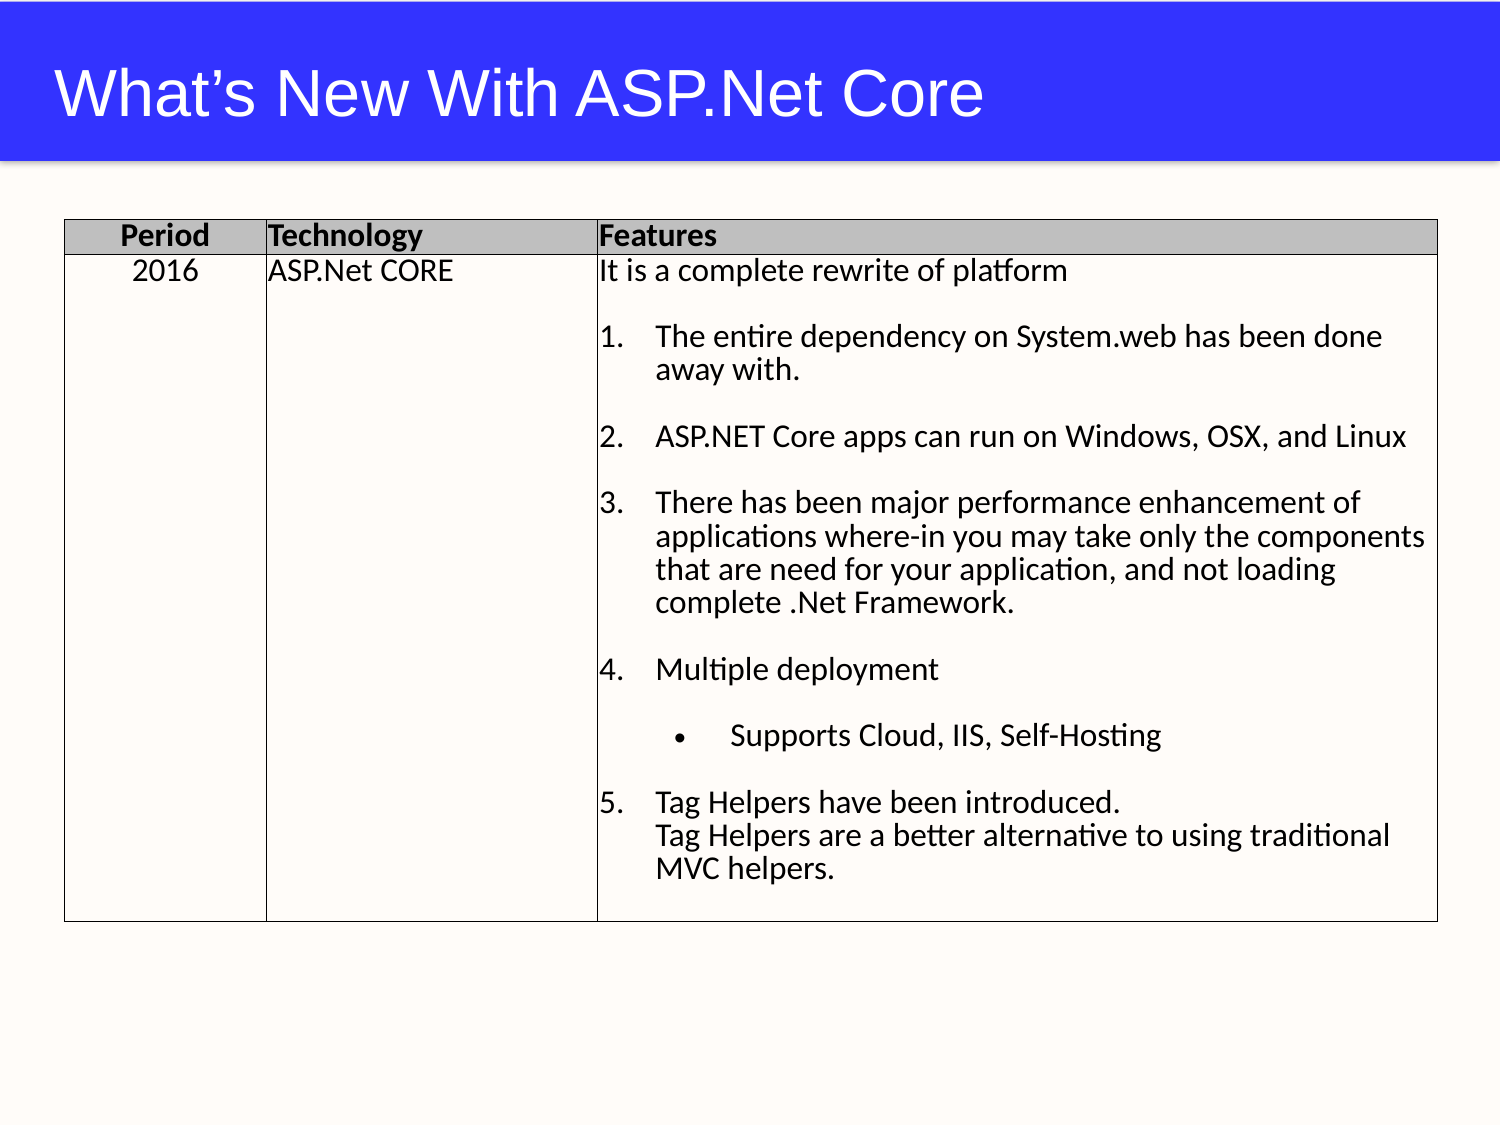

# What’s New With ASP.Net Core
| Period | Technology | Features |
| --- | --- | --- |
| 2016 | ASP.Net CORE | It is a complete rewrite of platform The entire dependency on System.web has been done away with. ASP.NET Core apps can run on Windows, OSX, and Linux There has been major performance enhancement of applications where-in you may take only the components that are need for your application, and not loading complete .Net Framework. Multiple deployment Supports Cloud, IIS, Self-Hosting Tag Helpers have been introduced. Tag Helpers are a better alternative to using traditional MVC helpers. |